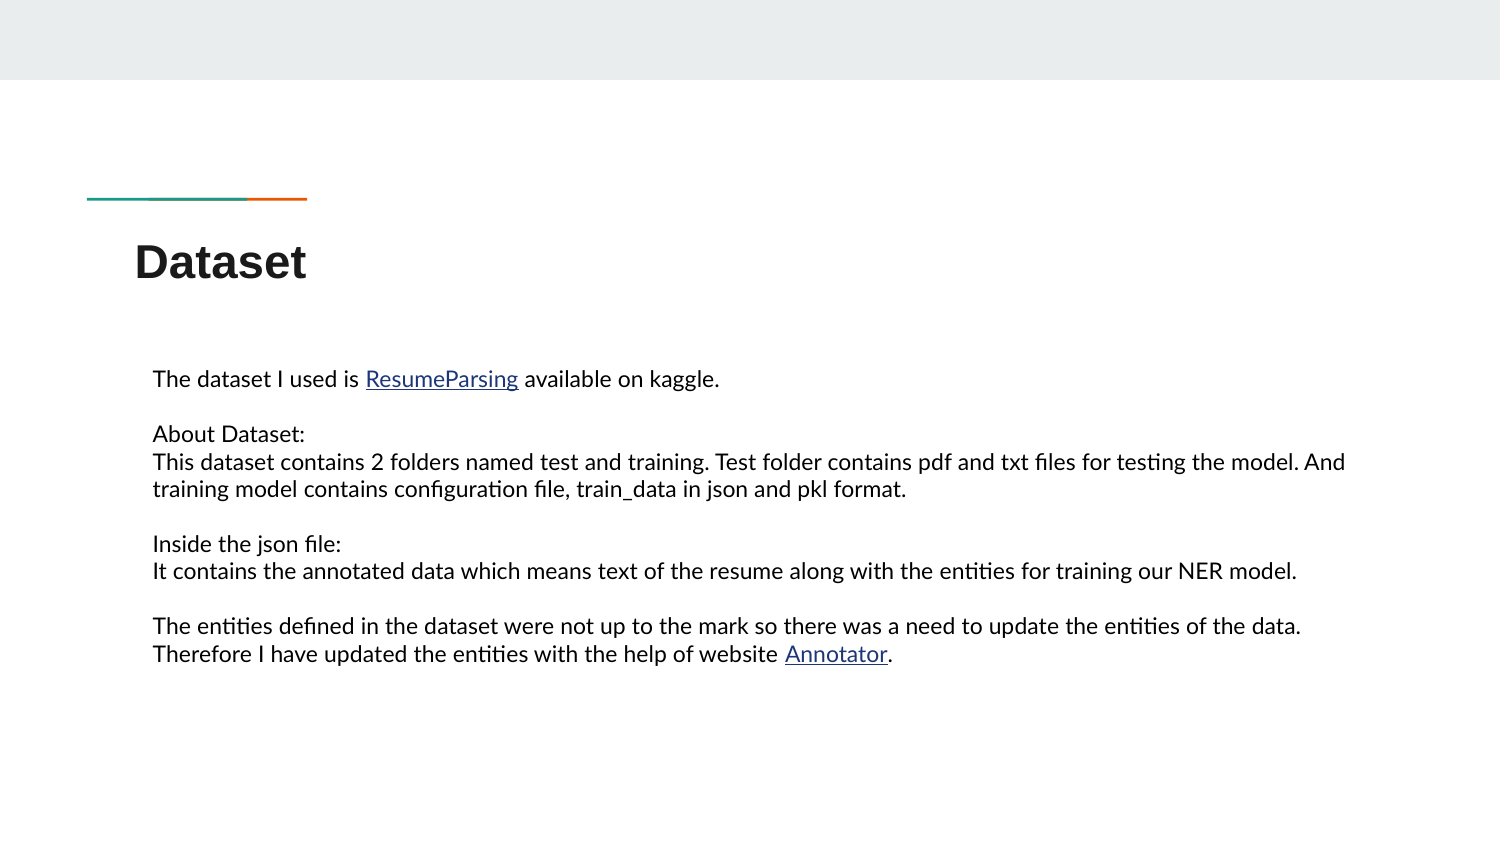

# Dataset
The dataset I used is ResumeParsing available on kaggle.

About Dataset:
This dataset contains 2 folders named test and training. Test folder contains pdf and txt files for testing the model. And training model contains configuration file, train_data in json and pkl format.

Inside the json file:
It contains the annotated data which means text of the resume along with the entities for training our NER model.

The entities defined in the dataset were not up to the mark so there was a need to update the entities of the data. Therefore I have updated the entities with the help of website Annotator.